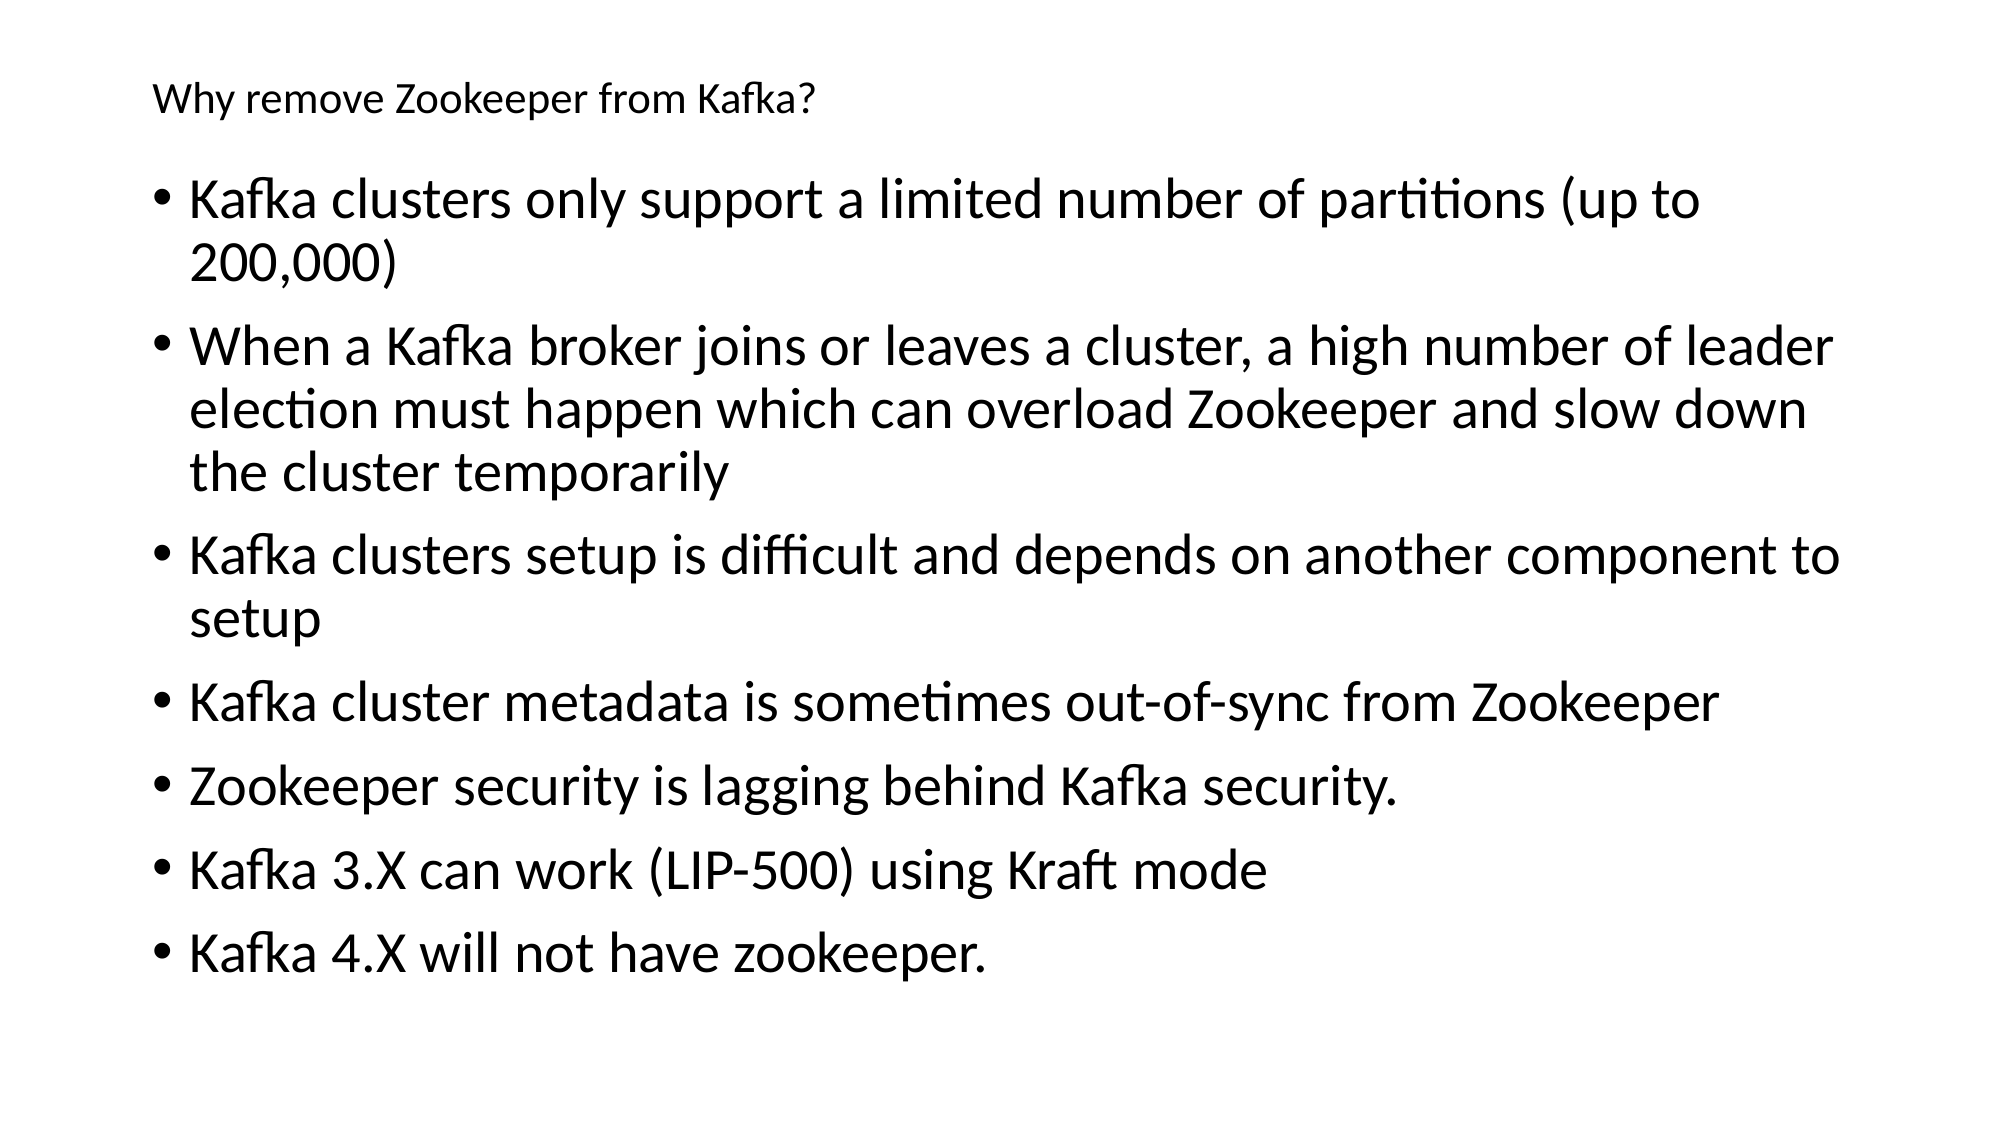

# Why remove Zookeeper from Kafka?
Kafka clusters only support a limited number of partitions (up to 200,000)
When a Kafka broker joins or leaves a cluster, a high number of leader election must happen which can overload Zookeeper and slow down the cluster temporarily
Kafka clusters setup is difficult and depends on another component to setup
Kafka cluster metadata is sometimes out-of-sync from Zookeeper
Zookeeper security is lagging behind Kafka security.
Kafka 3.X can work (LIP-500) using Kraft mode
Kafka 4.X will not have zookeeper.